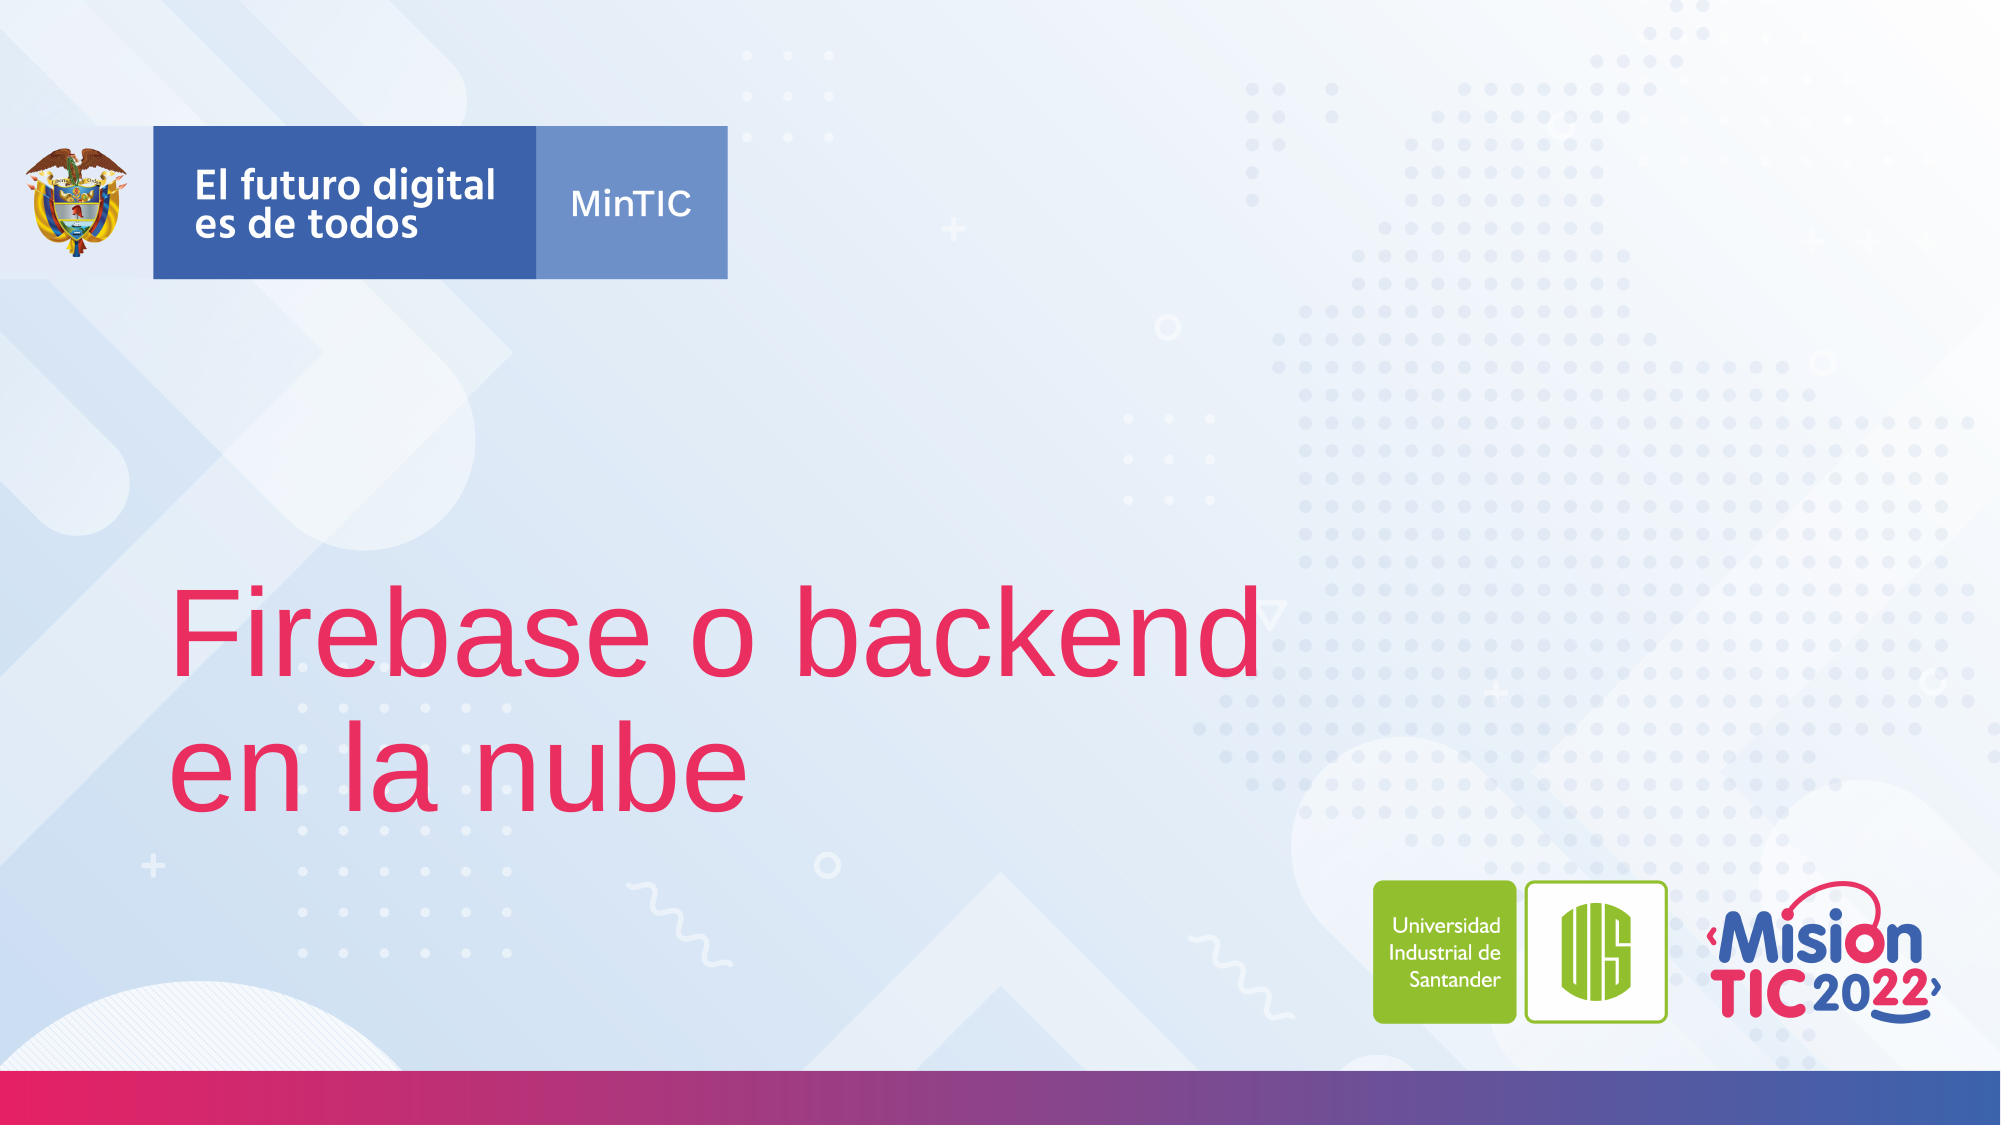

# Firebase o backend en la nube